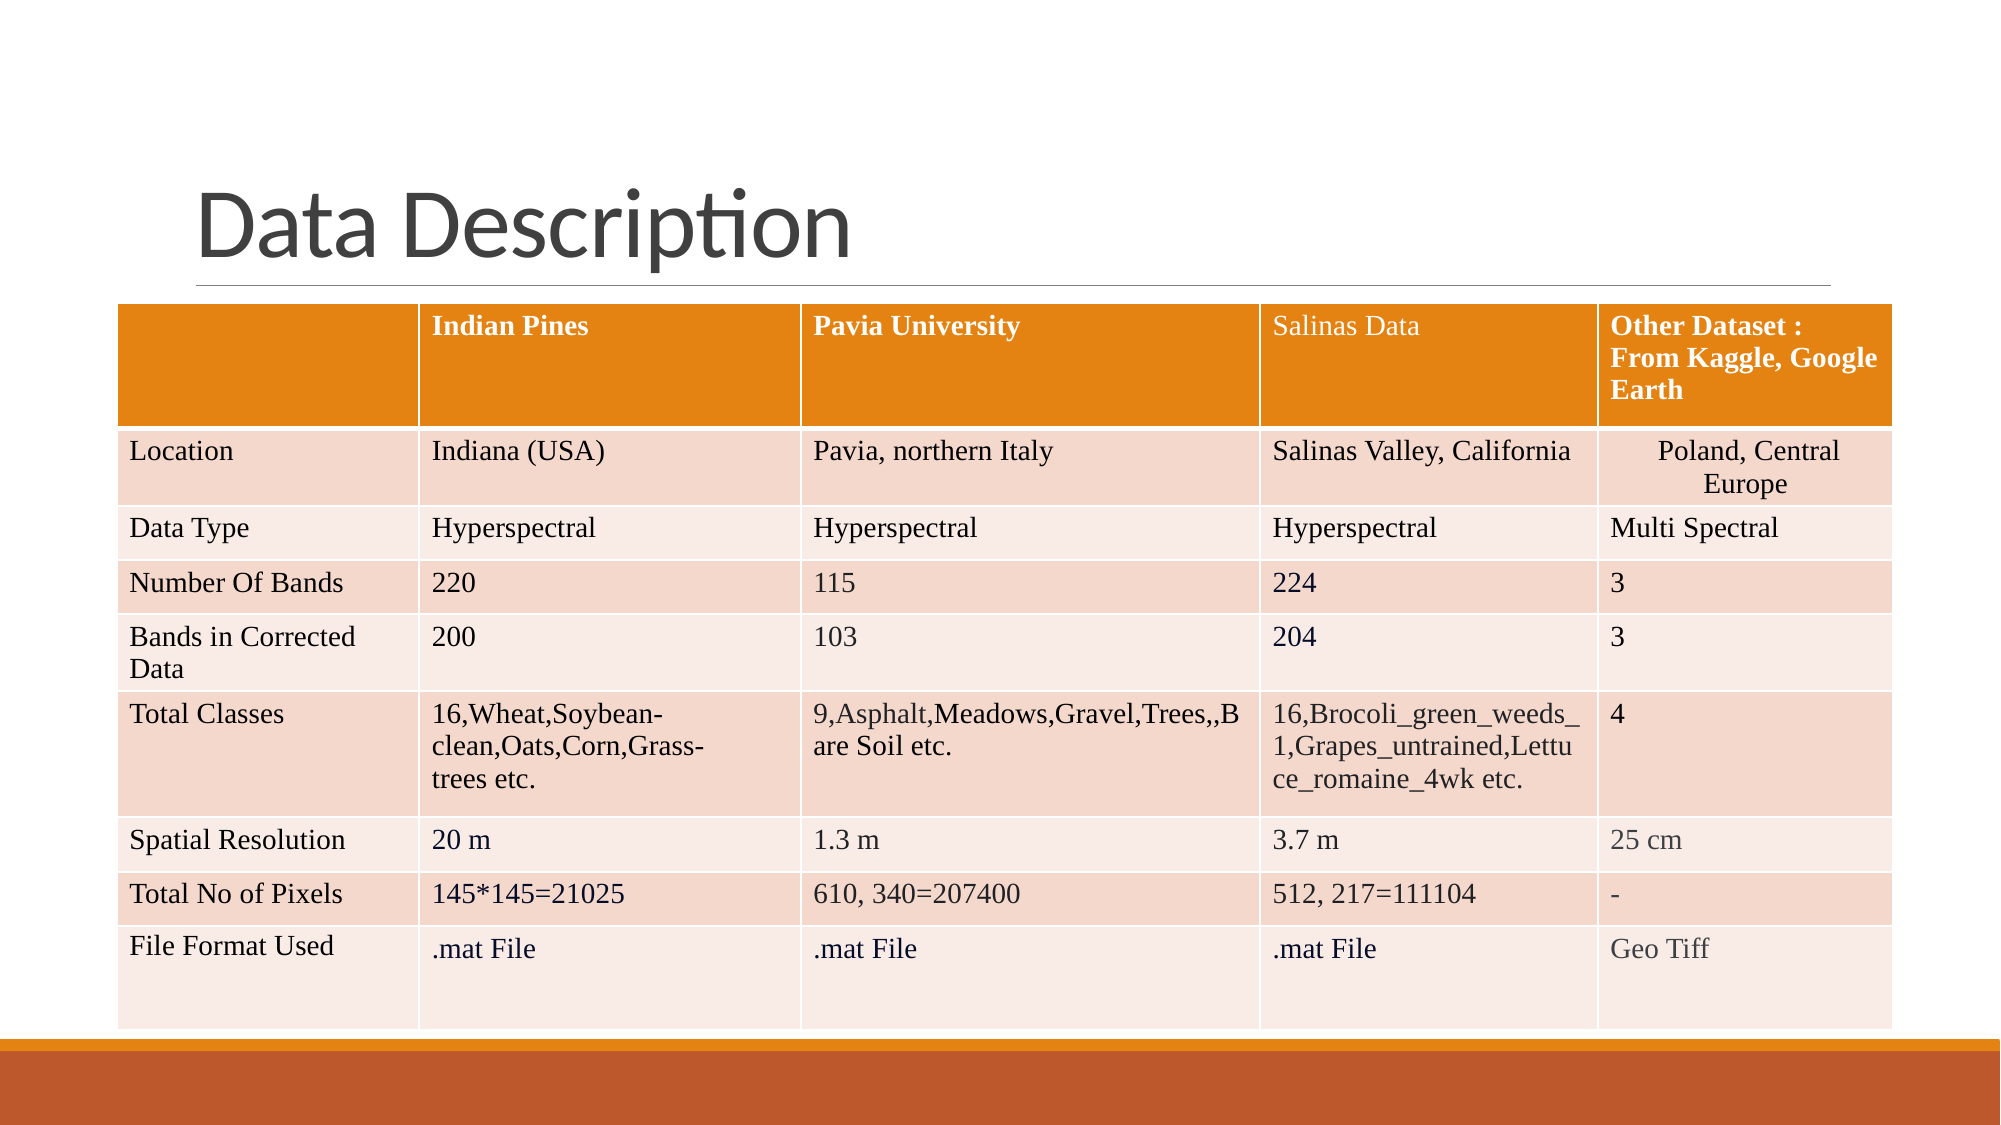

# Data Description

|  | Indian Pines | Pavia University | Salinas Data | Other Dataset : From Kaggle, Google Earth |
| --- | --- | --- | --- | --- |
| Location | Indiana (USA) | Pavia, northern Italy | Salinas Valley, California | Poland, Central Europe |
| Data Type | Hyperspectral | Hyperspectral | Hyperspectral | Multi Spectral |
| Number Of Bands | 220 | 115 | 224 | 3 |
| Bands in Corrected Data | 200 | 103 | 204 | 3 |
| Total Classes | 16,Wheat,Soybean-clean,Oats,Corn,Grass-trees etc. | 9,Asphalt,Meadows,Gravel,Trees,,Bare Soil etc. | 16,Brocoli\_green\_weeds\_1,Grapes\_untrained,Lettuce\_romaine\_4wk etc. | 4 |
| Spatial Resolution | 20 m | 1.3 m | 3.7 m | 25 cm |
| Total No of Pixels | 145\*145=21025 | 610, 340=207400 | 512, 217=111104 | - |
| File Format Used | .mat File | .mat File | .mat File | Geo Tiff |